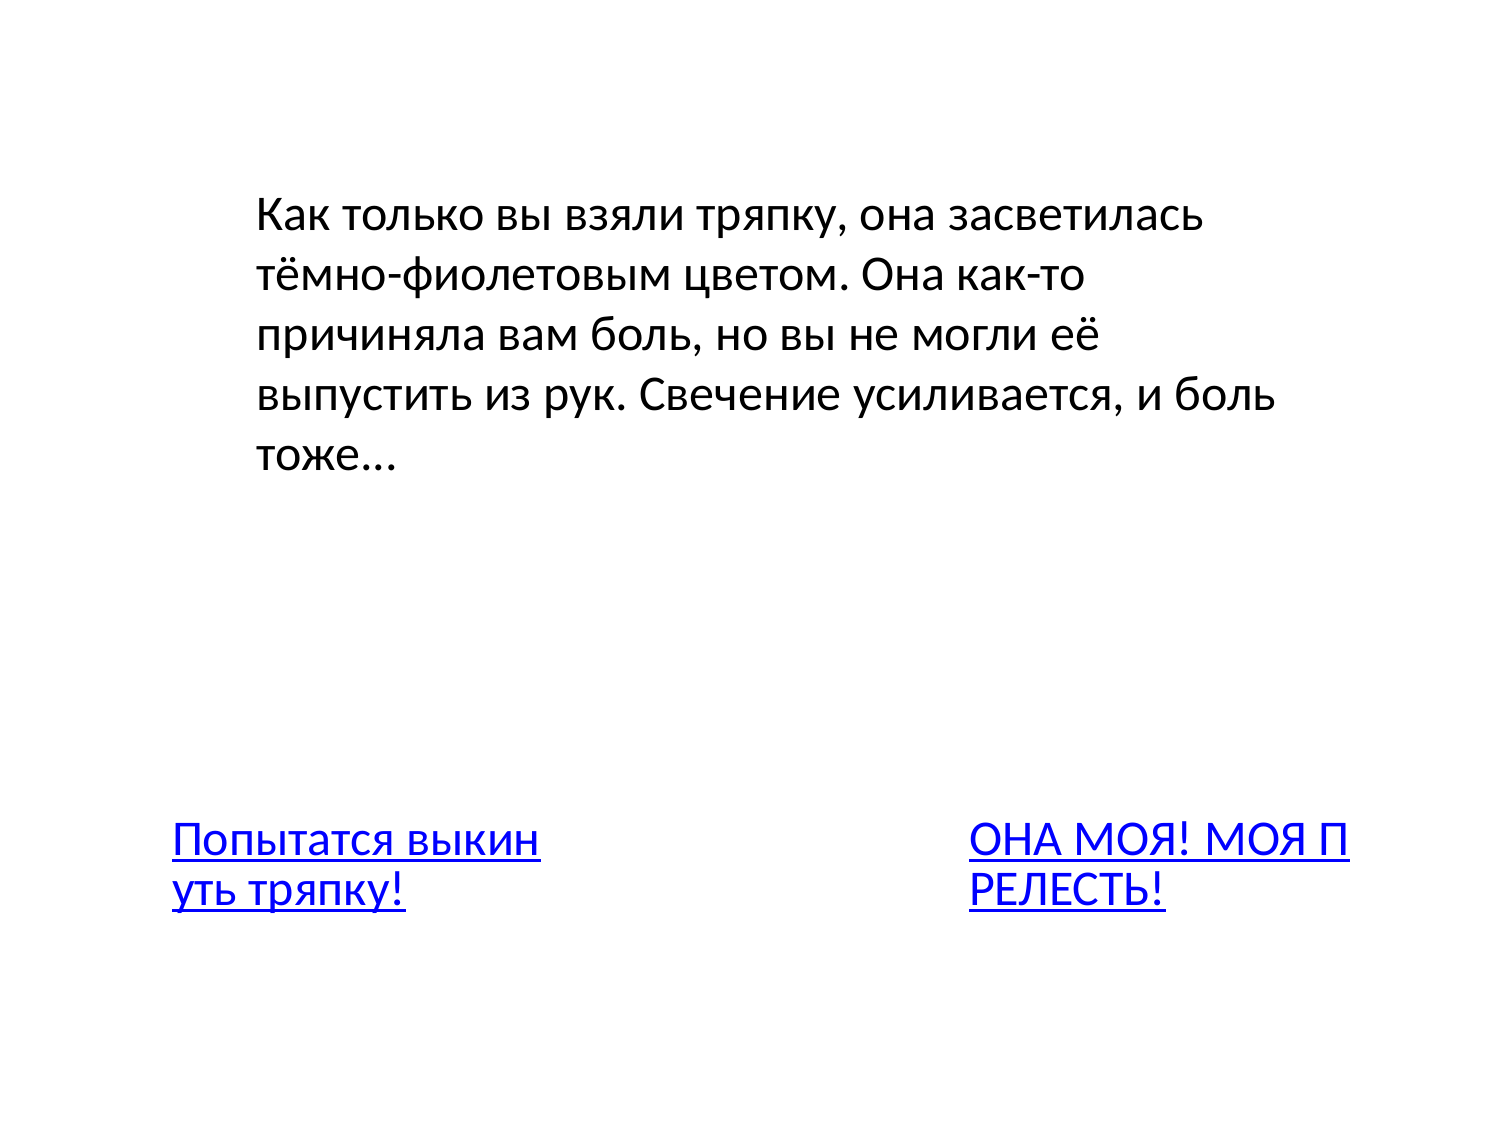

Как только вы взяли тряпку, она засветилась тёмно-фиолетовым цветом. Она как-то причиняла вам боль, но вы не могли её выпустить из рук. Свечение усиливается, и боль тоже...
Попытатся выкинуть тряпку!
ОНА МОЯ! МОЯ ПРЕЛЕСТЬ!